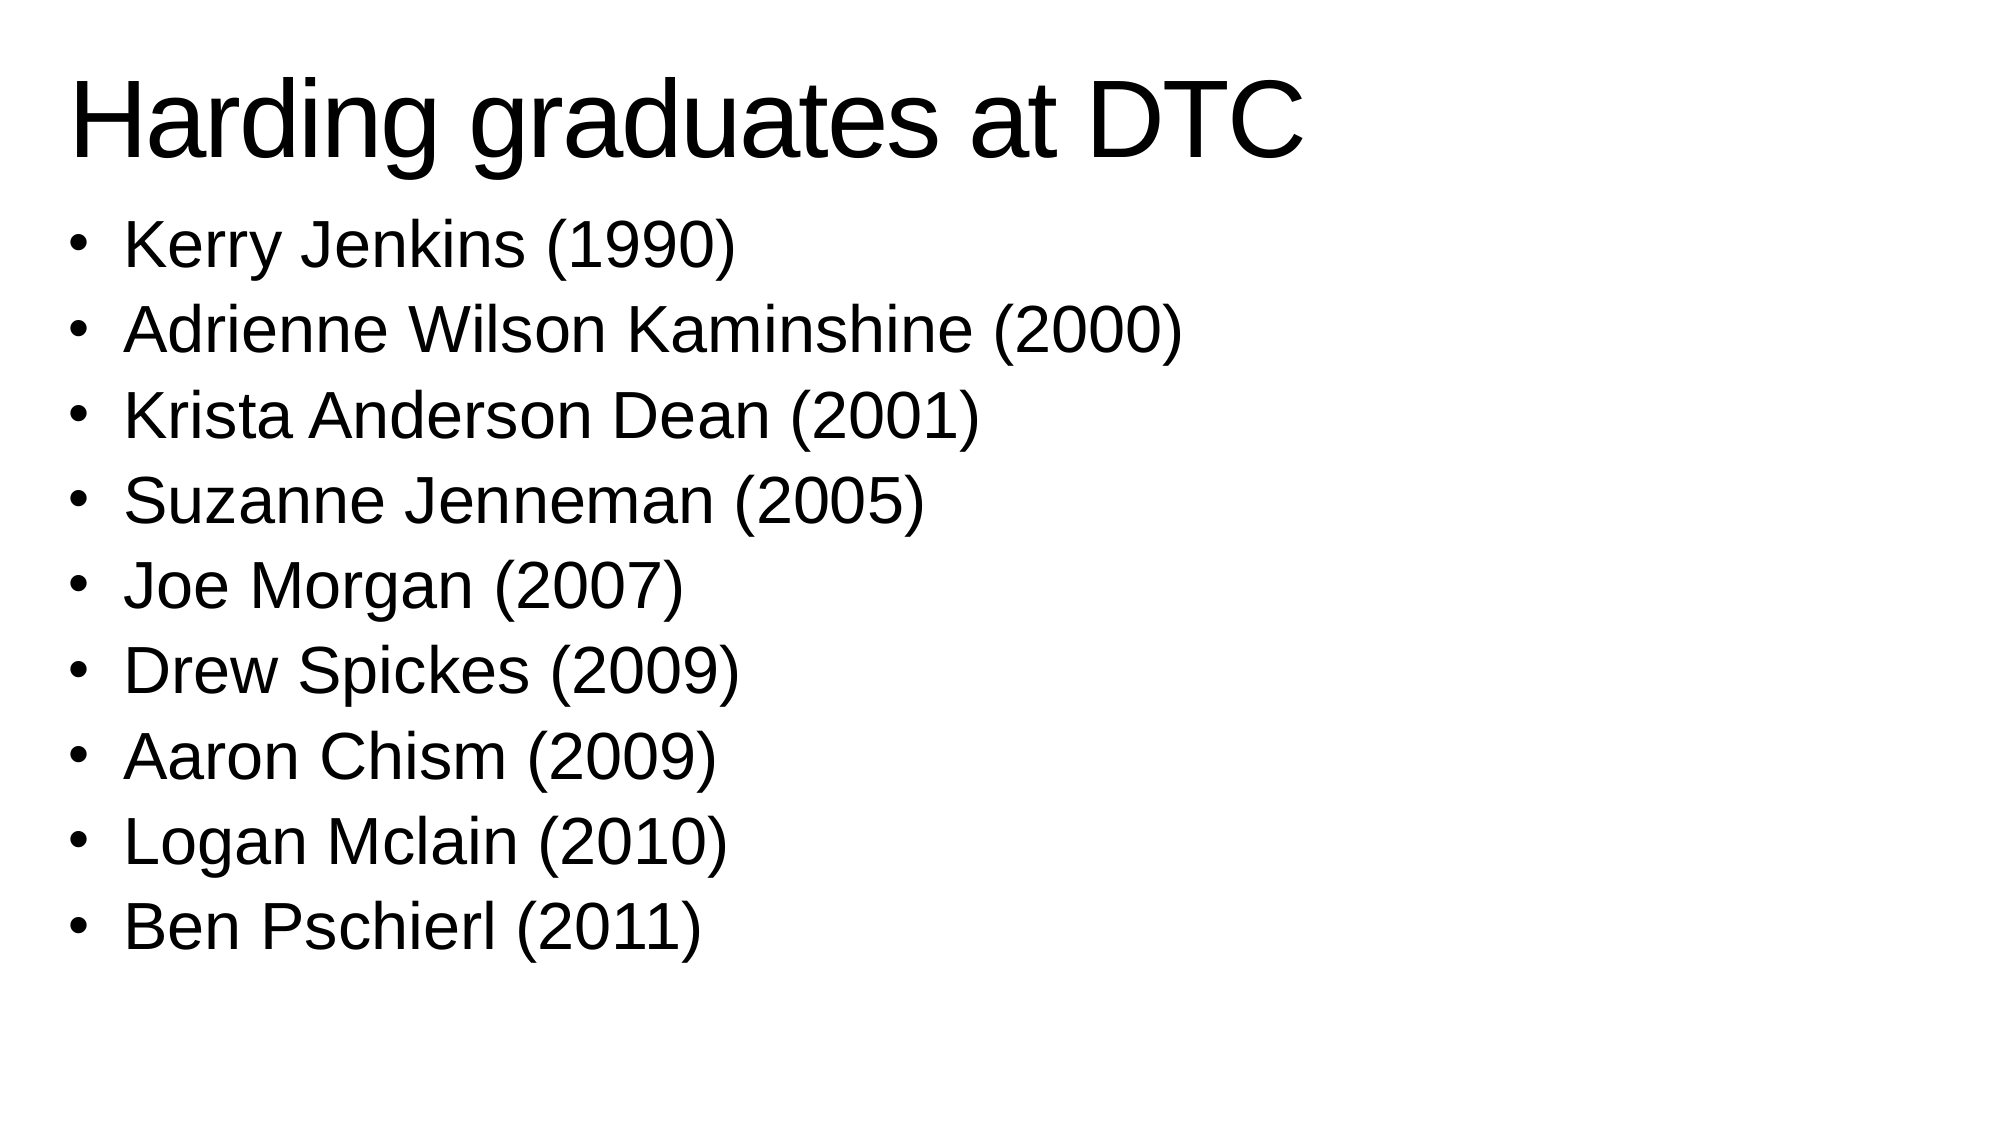

# Harding graduates at DTC
Kerry Jenkins (1990)
Adrienne Wilson Kaminshine (2000)
Krista Anderson Dean (2001)
Suzanne Jenneman (2005)
Joe Morgan (2007)
Drew Spickes (2009)
Aaron Chism (2009)
Logan Mclain (2010)
Ben Pschierl (2011)